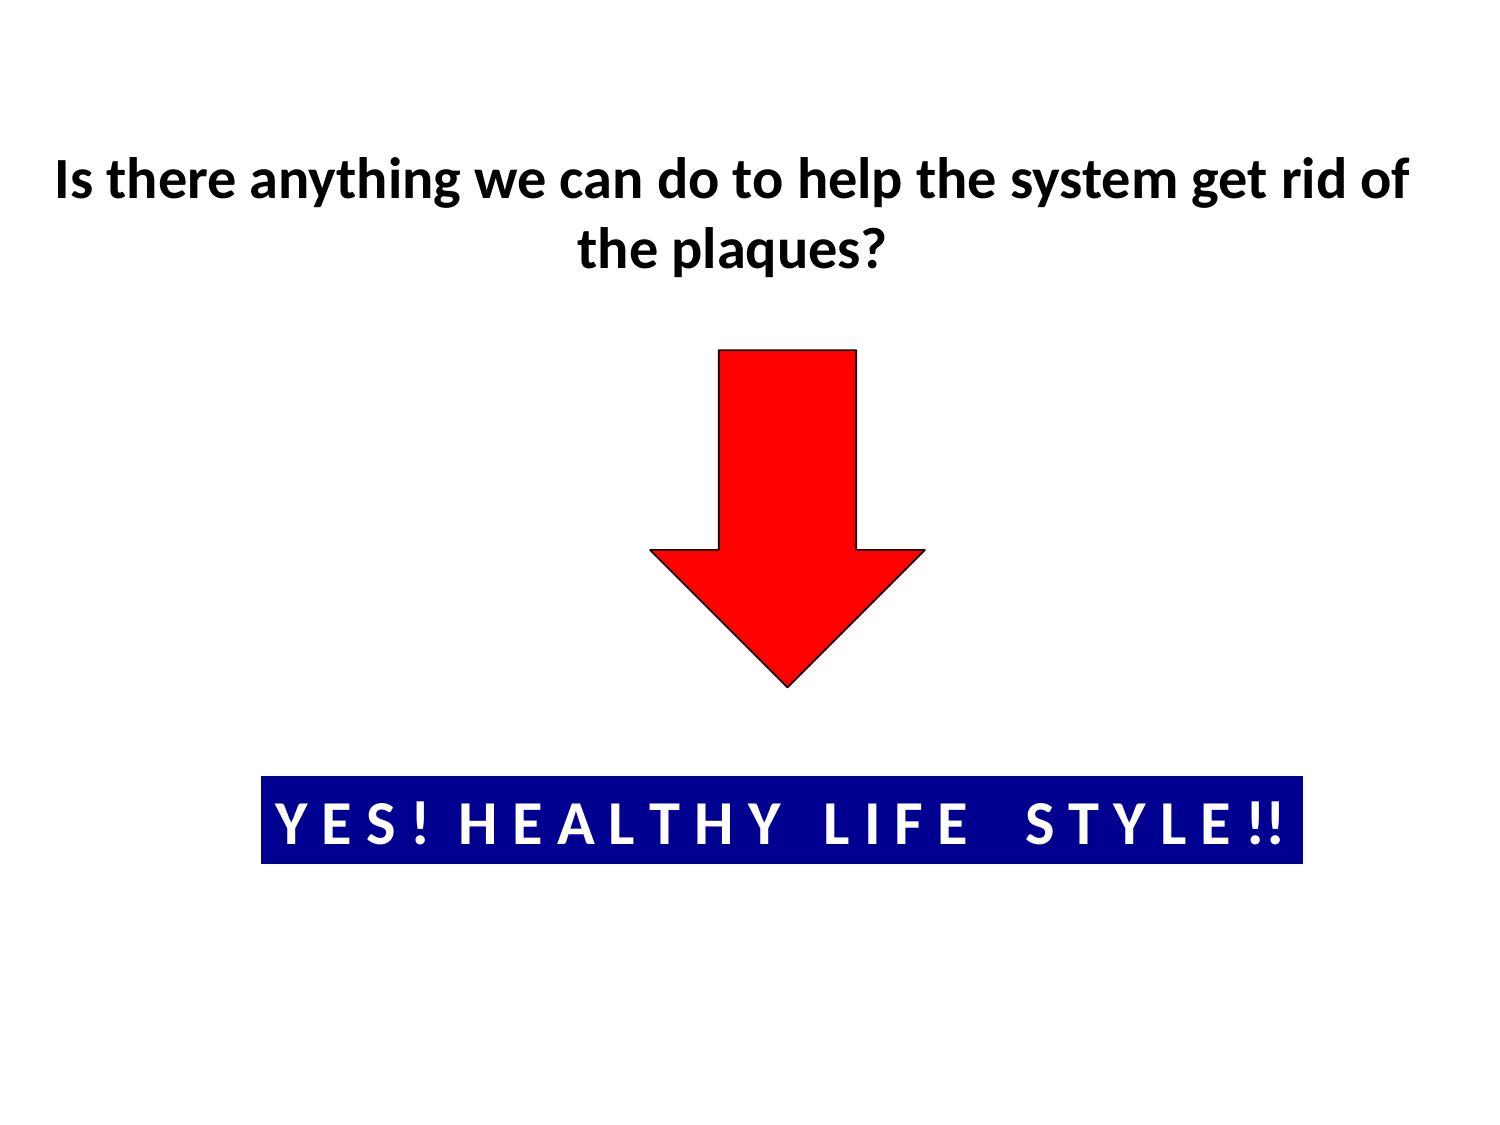

Is there anything we can do to help the system get rid of the plaques?

Y E S !  H E A L T H Y   L I F E    S T Y L E !!